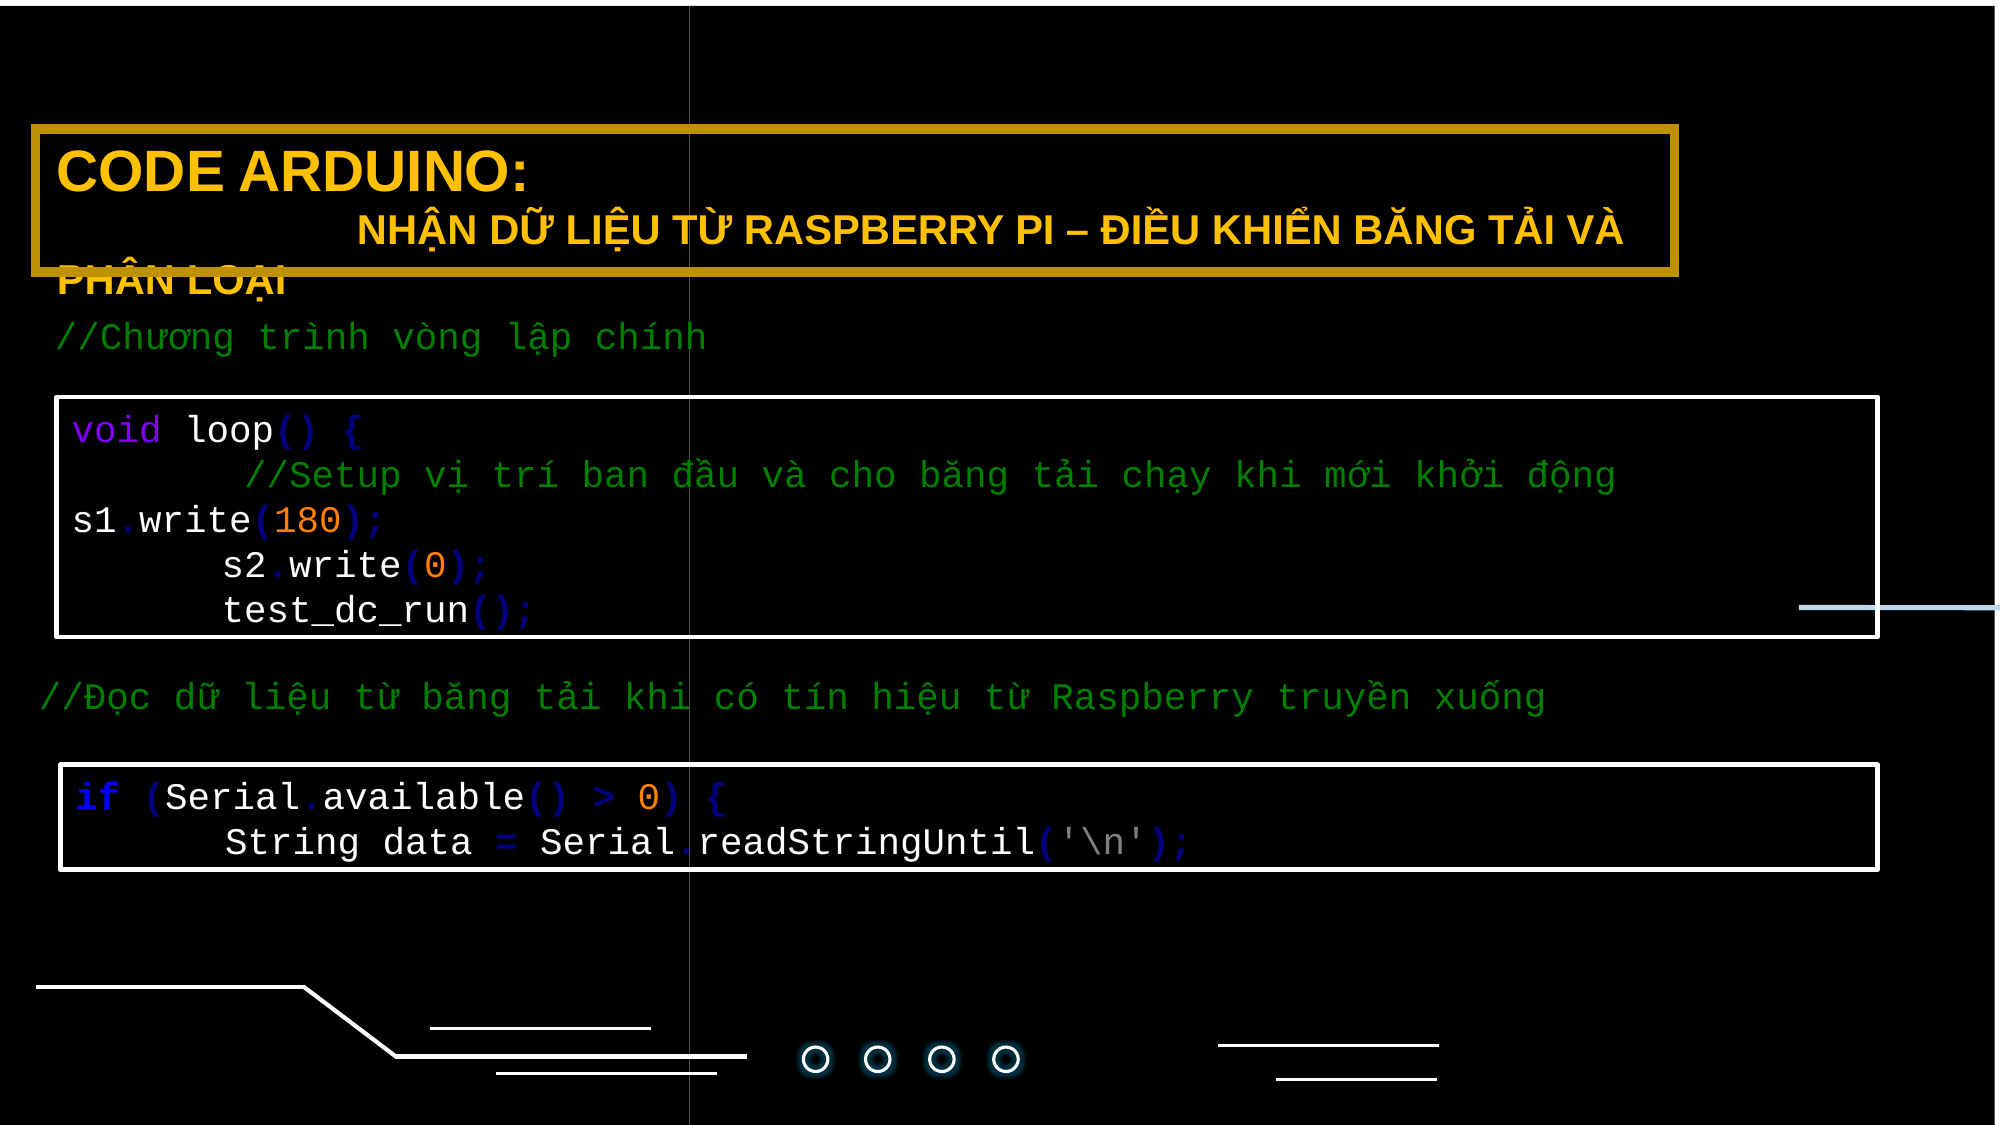

CODE ARDUINO:
		NHẬN DỮ LIỆU TỪ RASPBERRY PI – ĐIỀU KHIỂN BĂNG TẢI VÀ PHÂN LOẠI

//Chương trình vòng lập chính
void loop() {
	 //Setup vị trí ban đầu và cho băng tải chạy khi mới khởi động 	s1.write(180);
	s2.write(0);
	test_dc_run();
//Đọc dữ liệu từ băng tải khi có tín hiệu từ Raspberry truyền xuống
if (Serial.available() > 0) {
	String data = Serial.readStringUntil('\n');